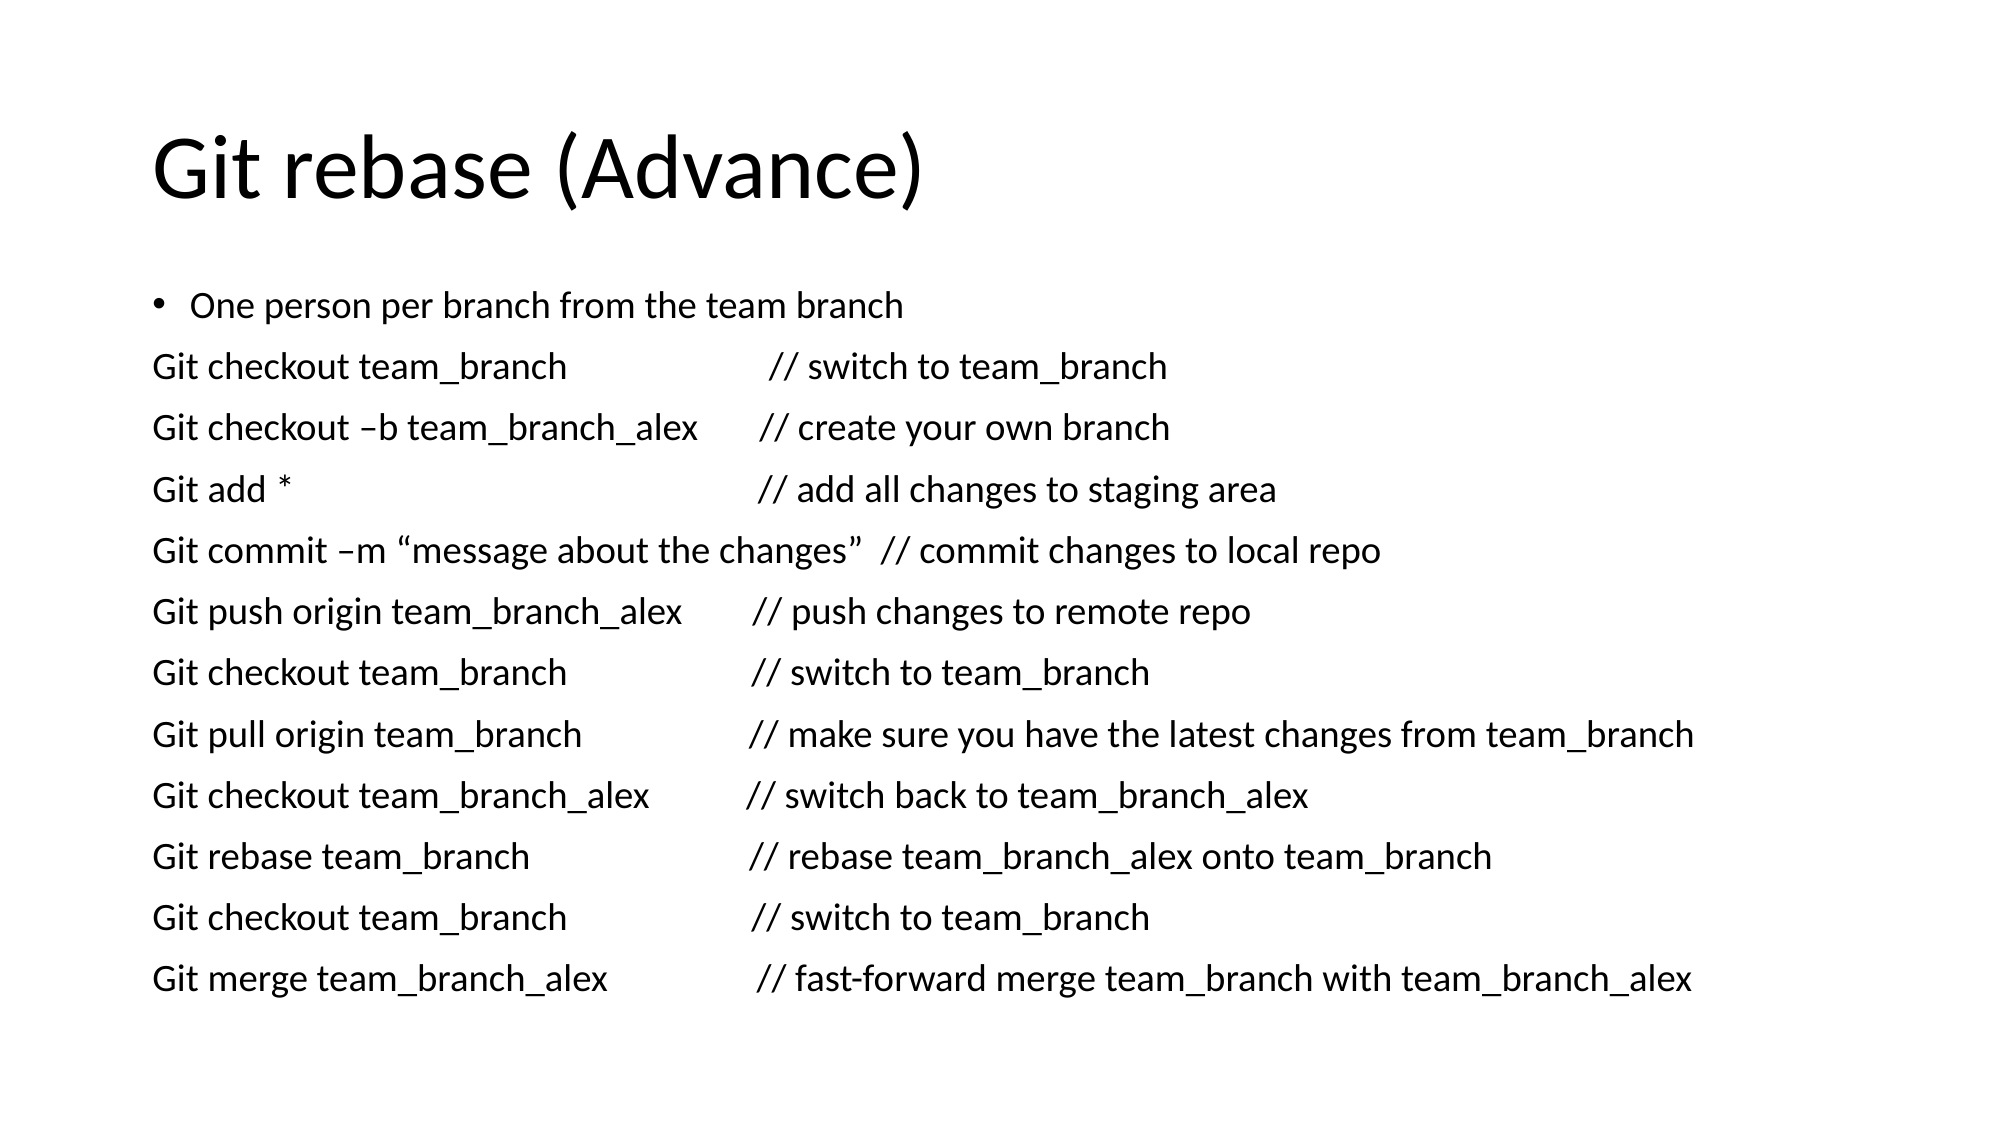

# Git rebase (Advance)
One person per branch from the team branch
Git checkout team_branch                       // switch to team_branch
Git checkout –b team_branch_alex       // create your own branch
Git add *                                                     // add all changes to staging area
Git commit –m “message about the changes”  // commit changes to local repo
Git push origin team_branch_alex        // push changes to remote repo
Git checkout team_branch                     // switch to team_branch
Git pull origin team_branch                   // make sure you have the latest changes from team_branch
Git checkout team_branch_alex           // switch back to team_branch_alex
Git rebase team_branch                         // rebase team_branch_alex onto team_branch
Git checkout team_branch                     // switch to team_branch
Git merge team_branch_alex                 // fast-forward merge team_branch with team_branch_alex